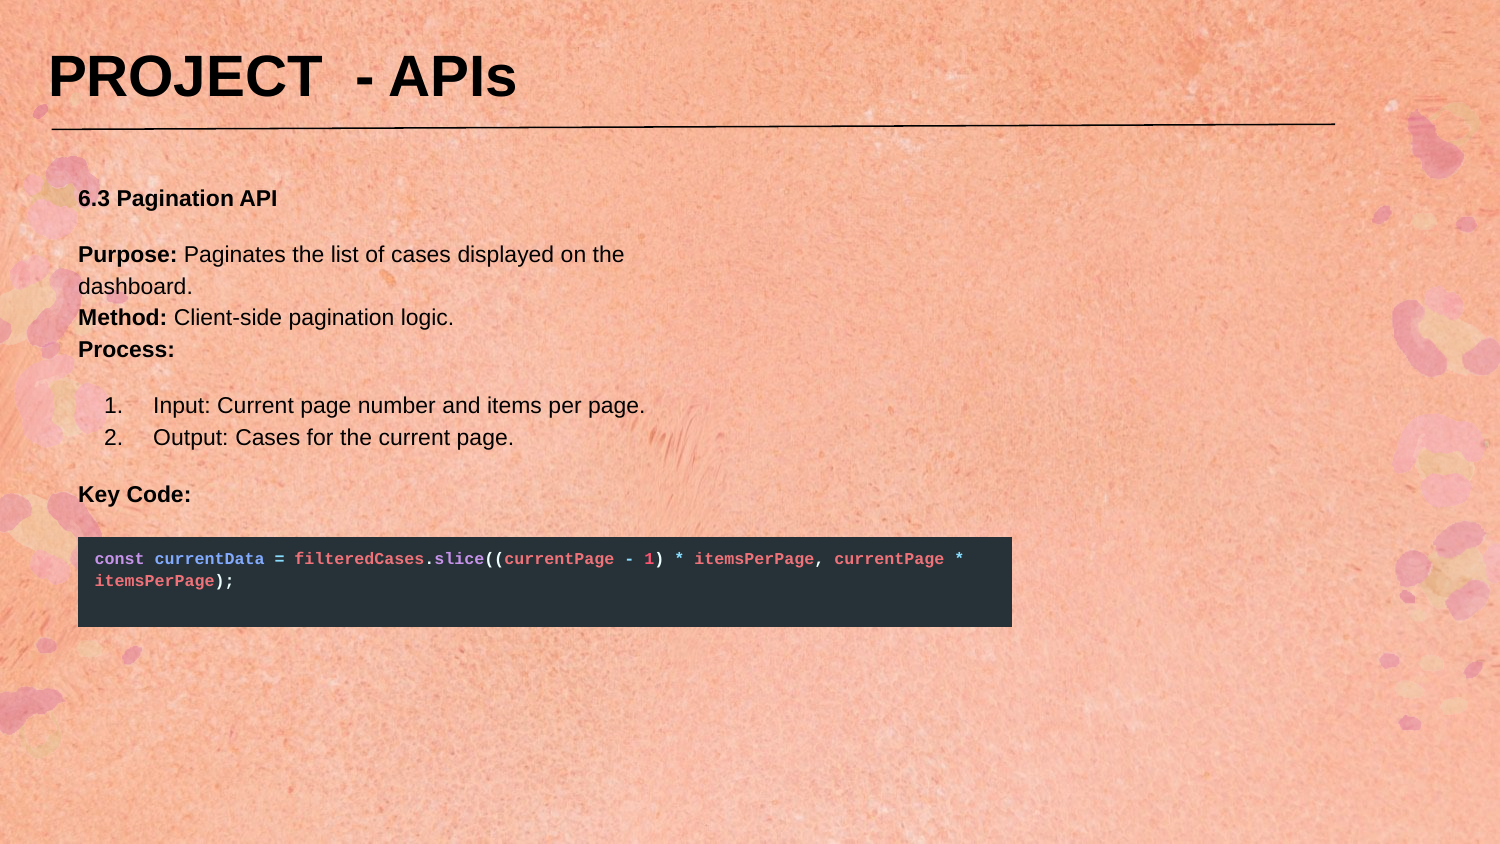

PROJECT  - APIs

6.3 Pagination API
Purpose: Paginates the list of cases displayed on the dashboard.
Method: Client-side pagination logic.
Process:
Input: Current page number and items per page.
Output: Cases for the current page.
Key Code:

| const currentData = filteredCases.slice((currentPage - 1) \* itemsPerPage, currentPage \* itemsPerPage); ​ |
| --- |